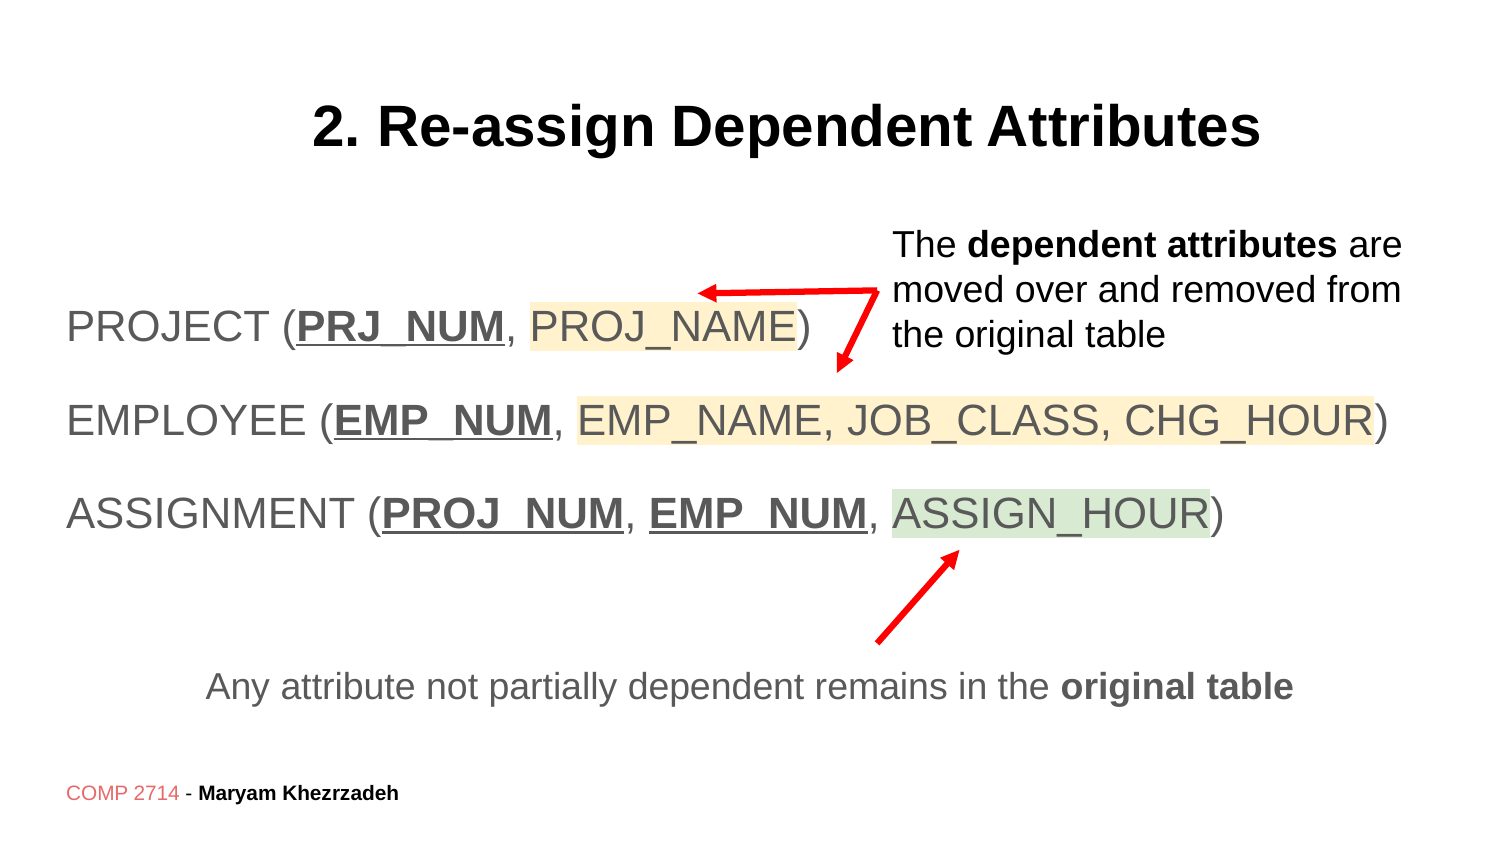

# 2. Re-assign Dependent Attributes

PROJECT (PRJ_NUM, PROJ_NAME)
EMPLOYEE (EMP_NUM, EMP_NAME, JOB_CLASS, CHG_HOUR)
ASSIGNMENT (PROJ_NUM, EMP_NUM, ASSIGN_HOUR)

Any attribute not partially dependent remains in the original table
The dependent attributes are moved over and removed from the original table